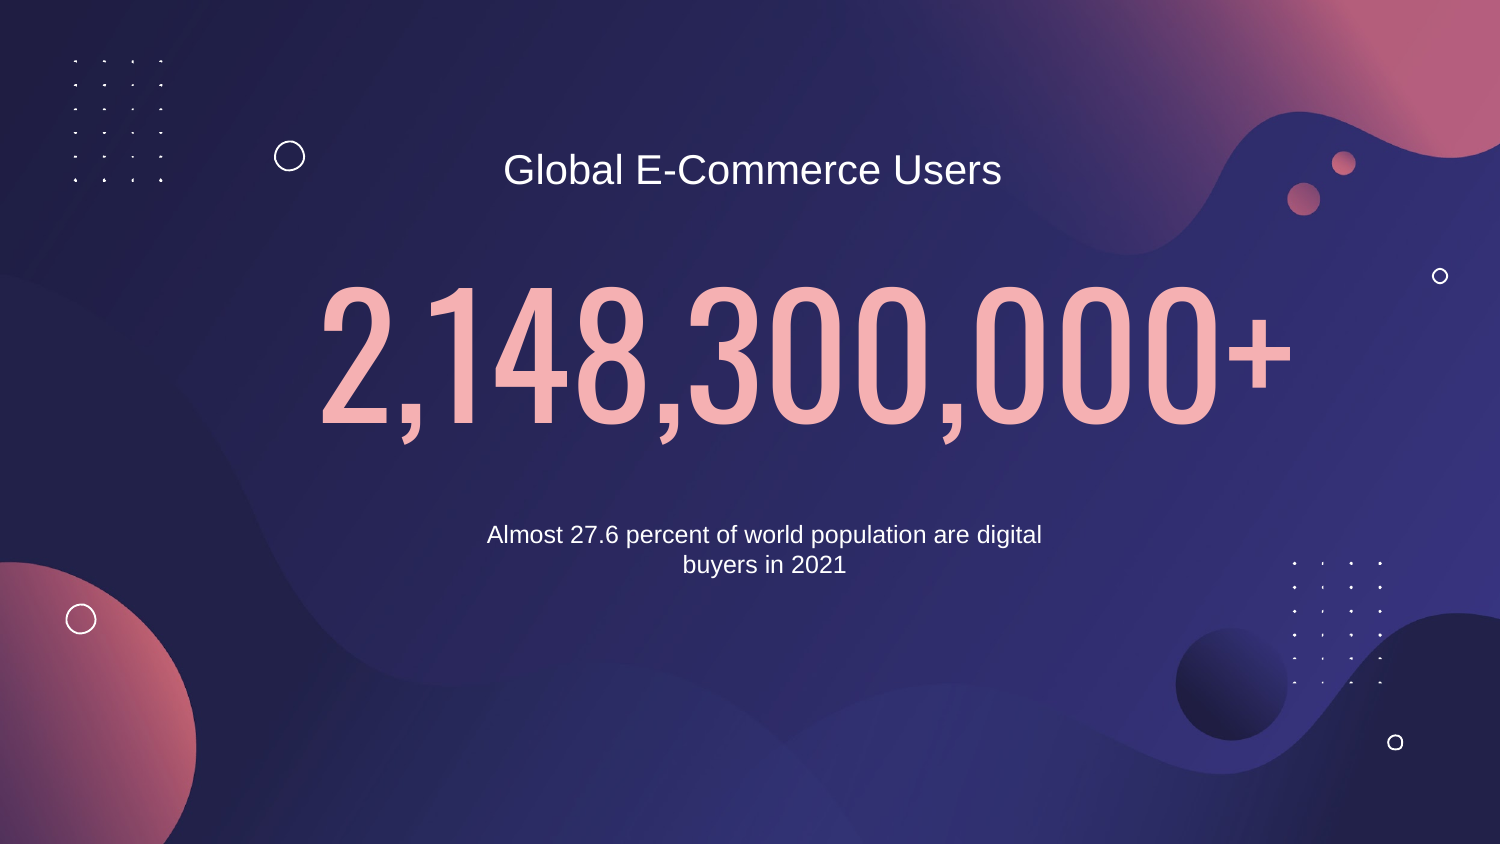

Global E-Commerce Users

# 2,148,300,000+
Almost 27.6 percent of world population are digital buyers in 2021